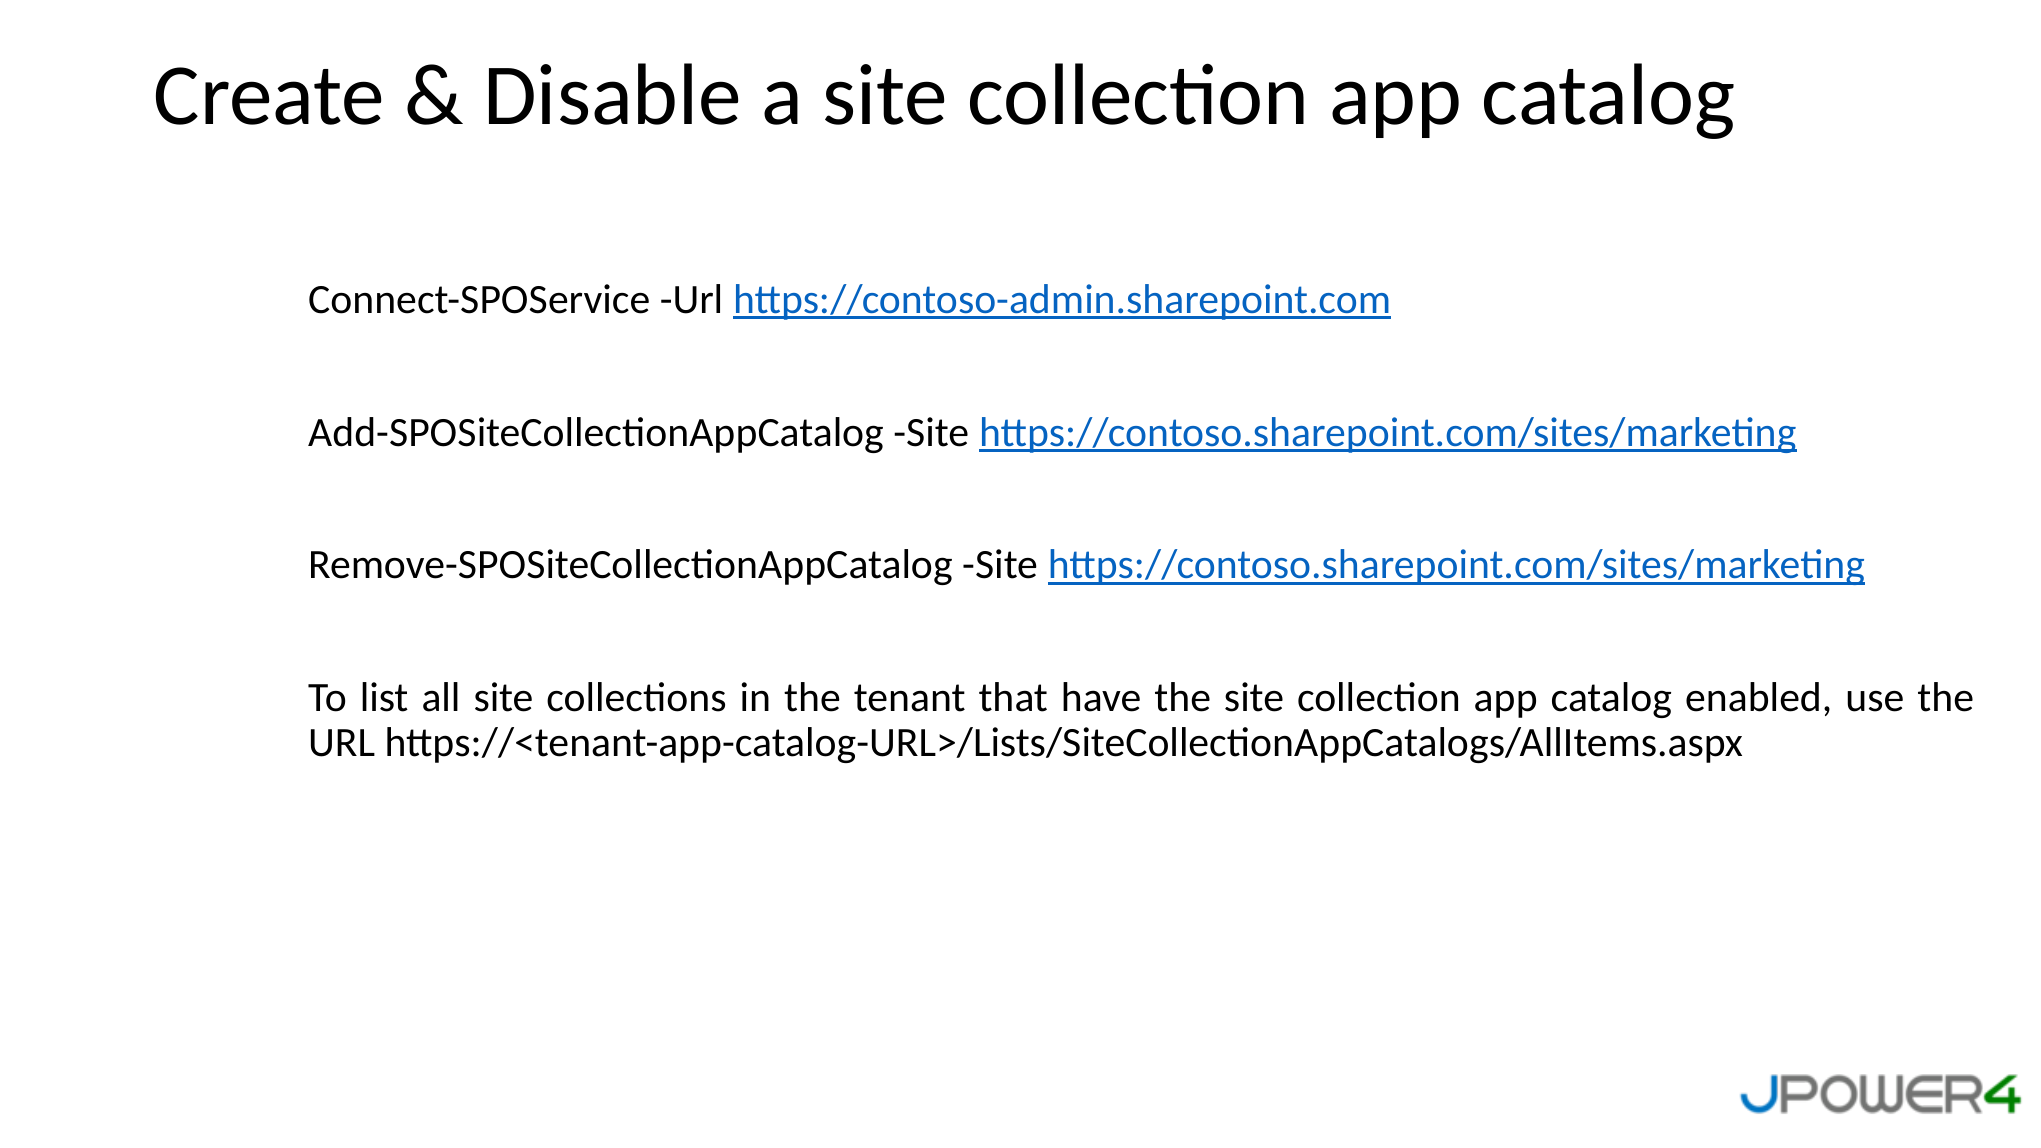

Create & Disable a site collection app catalog
Connect-SPOService -Url https://contoso-admin.sharepoint.com

Add-SPOSiteCollectionAppCatalog -Site https://contoso.sharepoint.com/sites/marketing

Remove-SPOSiteCollectionAppCatalog -Site https://contoso.sharepoint.com/sites/marketing

To list all site collections in the tenant that have the site collection app catalog enabled, use the URL https://<tenant-app-catalog-URL>/Lists/SiteCollectionAppCatalogs/AllItems.aspx